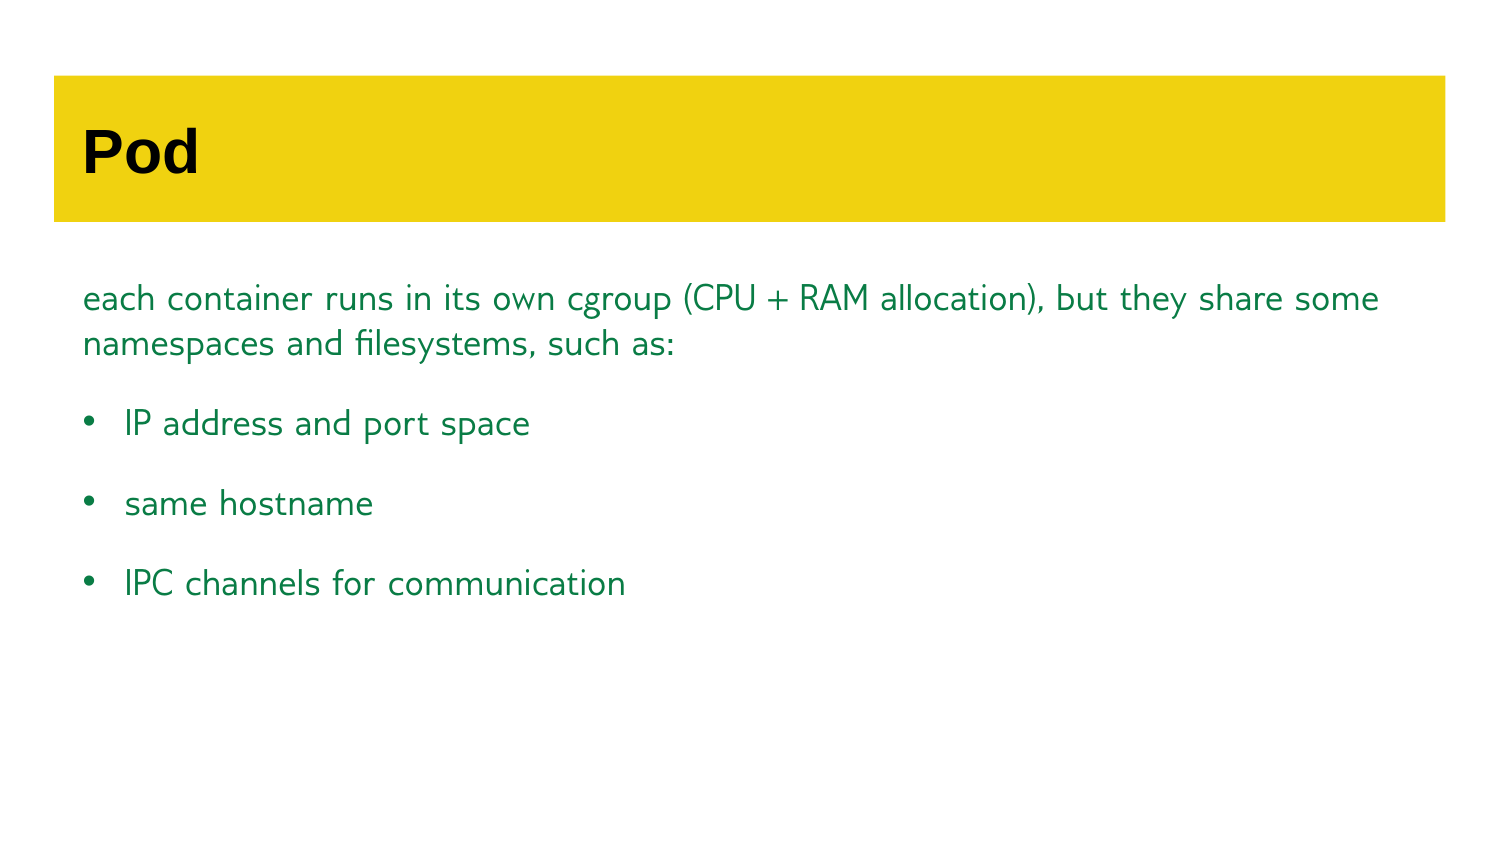

# Pod
each container runs in its own cgroup (CPU + RAM allocation), but they share some namespaces and filesystems, such as:

IP address and port space

same hostname

IPC channels for communication